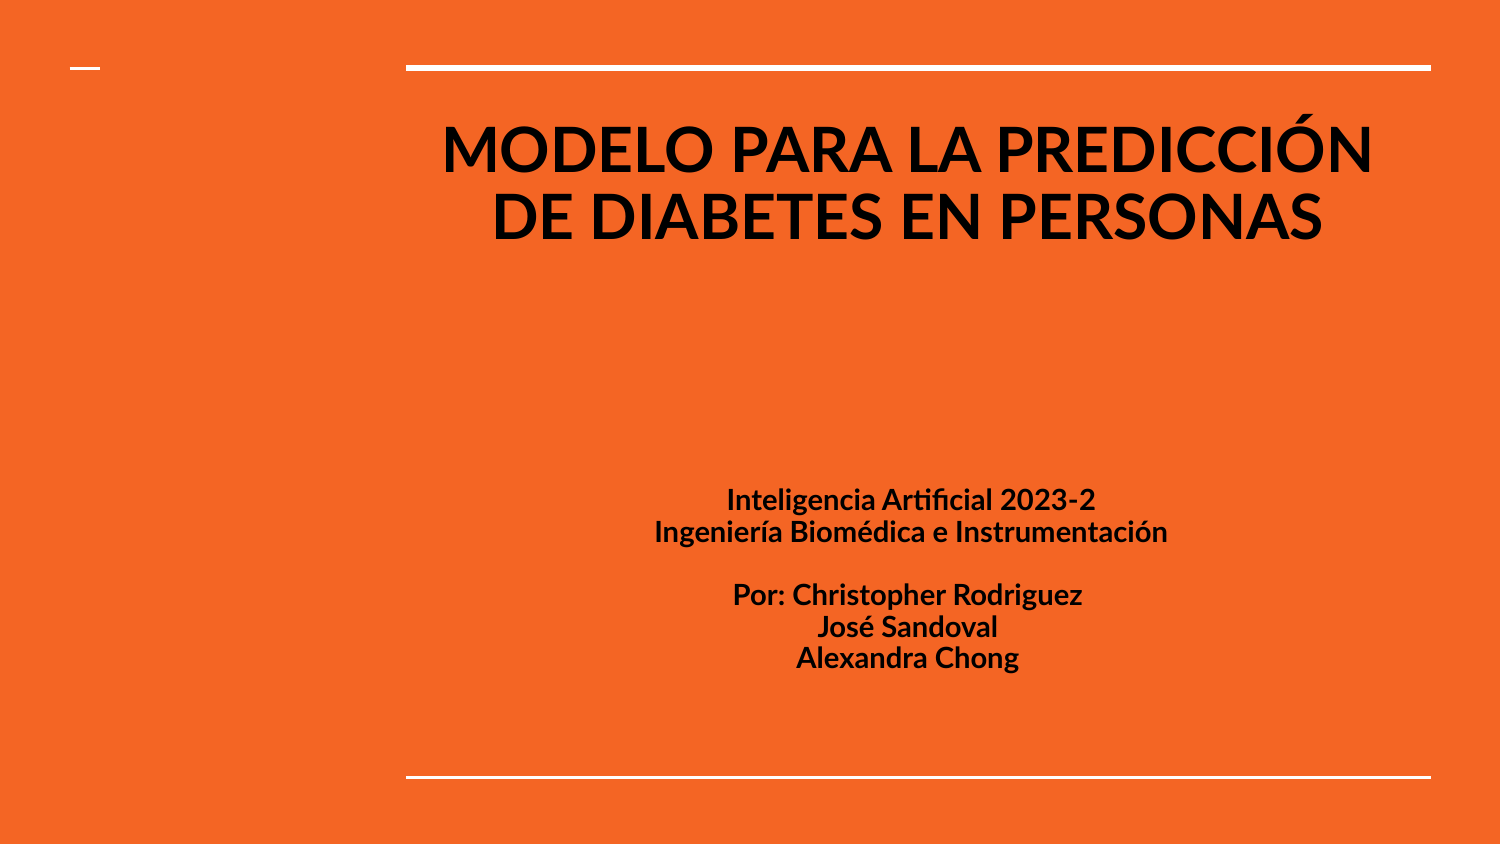

# MODELO PARA LA PREDICCIÓN DE DIABETES EN PERSONAS

Inteligencia Artificial 2023-2
Ingeniería Biomédica e Instrumentación

Por: Christopher Rodriguez
José Sandoval
Alexandra Chong